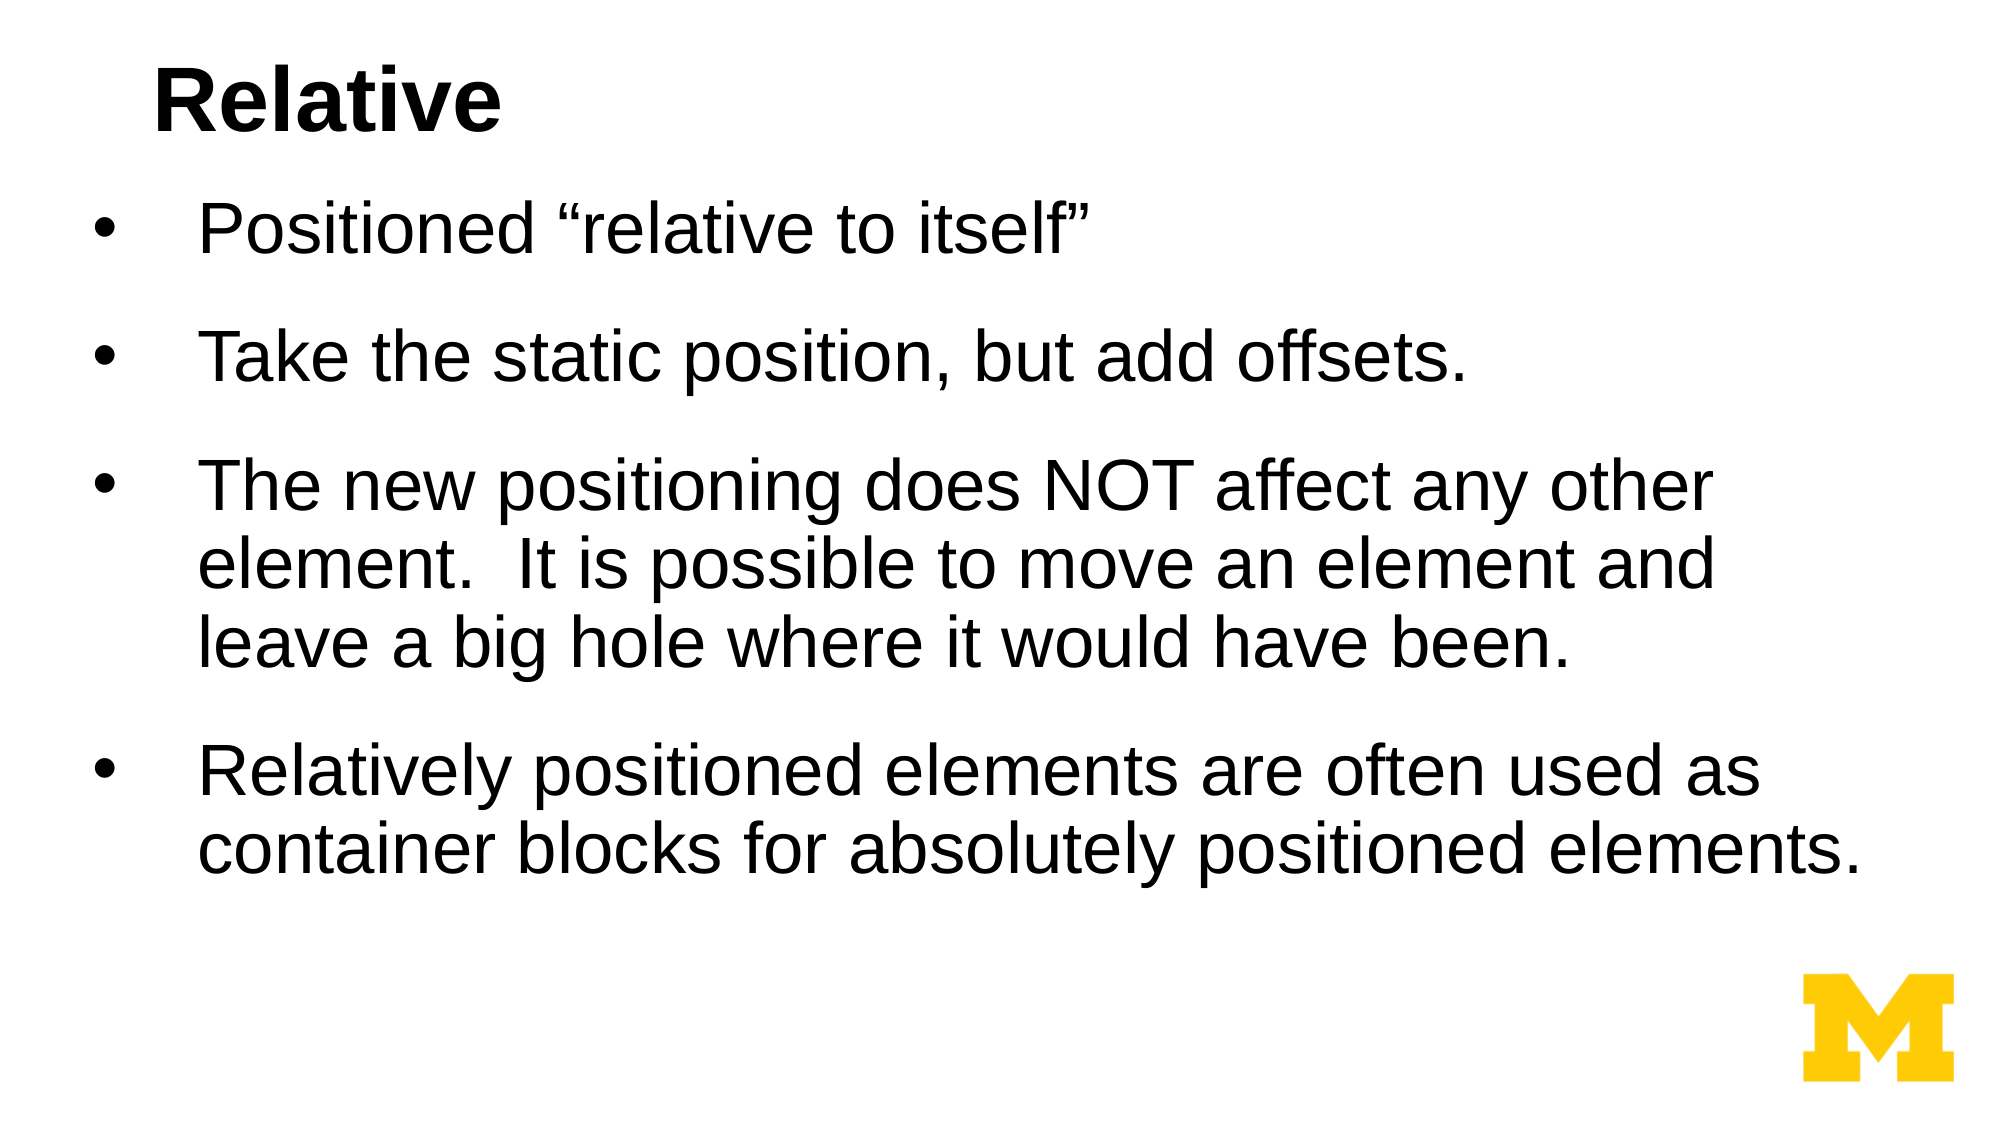

# Relative
Positioned “relative to itself”
Take the static position, but add offsets.
The new positioning does NOT affect any other element.  It is possible to move an element and leave a big hole where it would have been.
Relatively positioned elements are often used as container blocks for absolutely positioned elements.